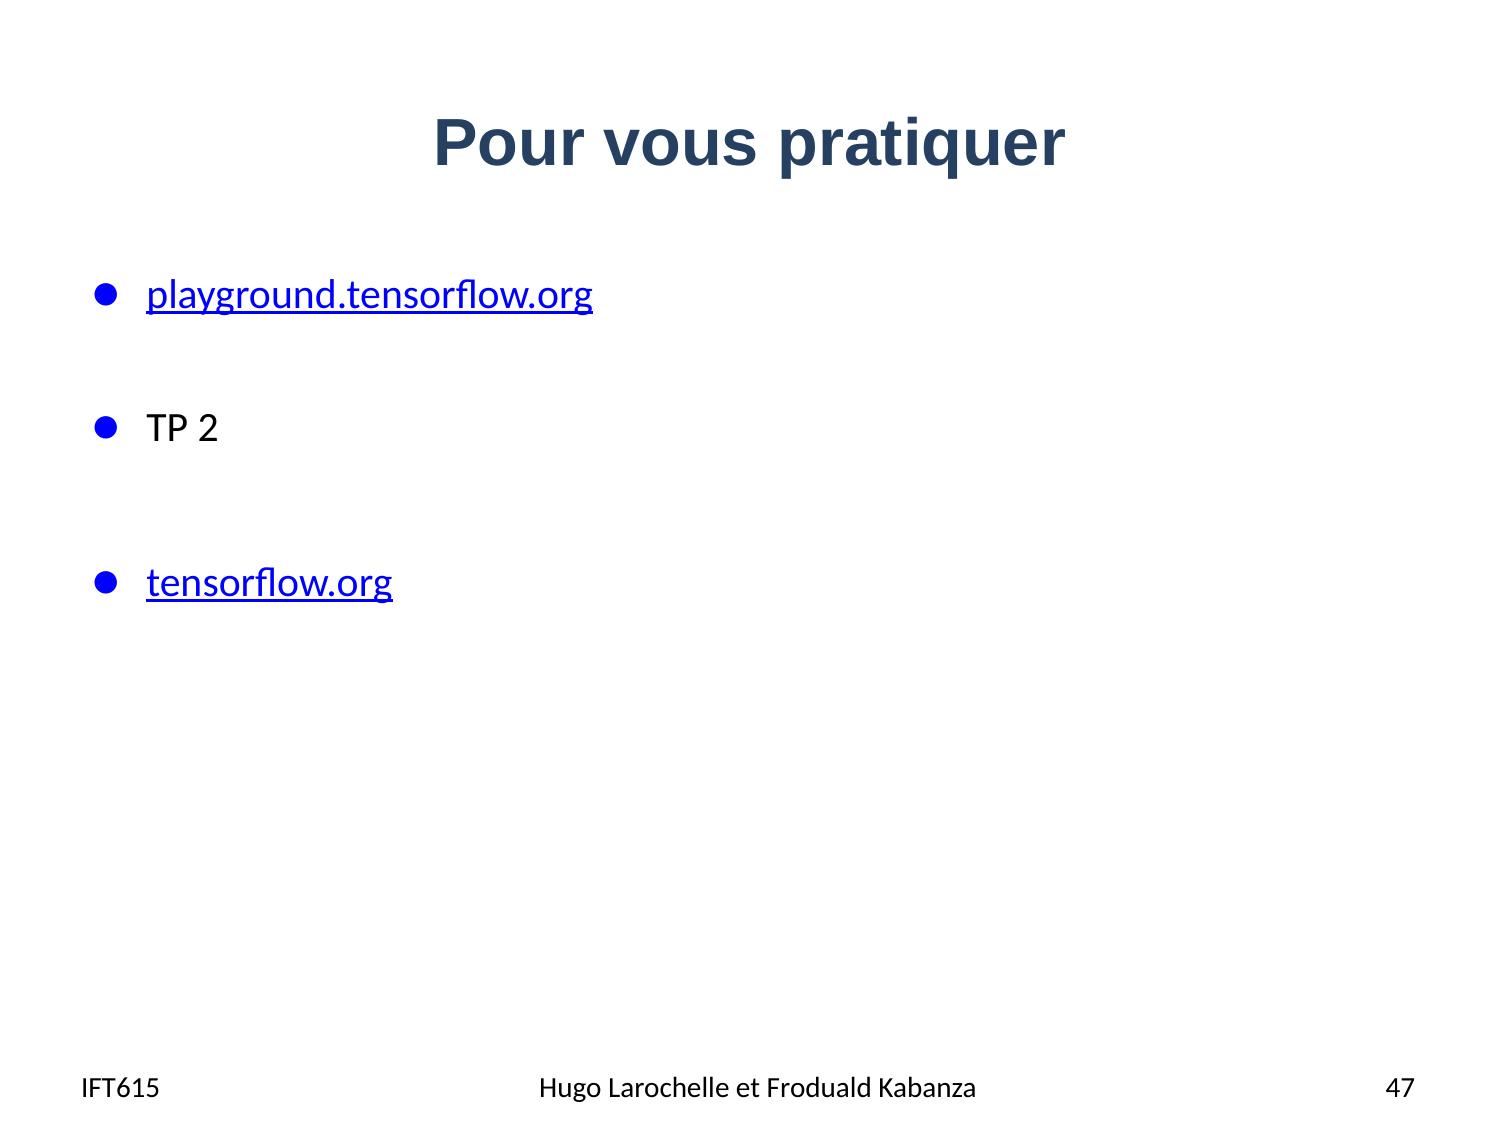

# Pour vous pratiquer
playground.tensorflow.org
TP 2
tensorflow.org
IFT615
Hugo Larochelle et Froduald Kabanza
47